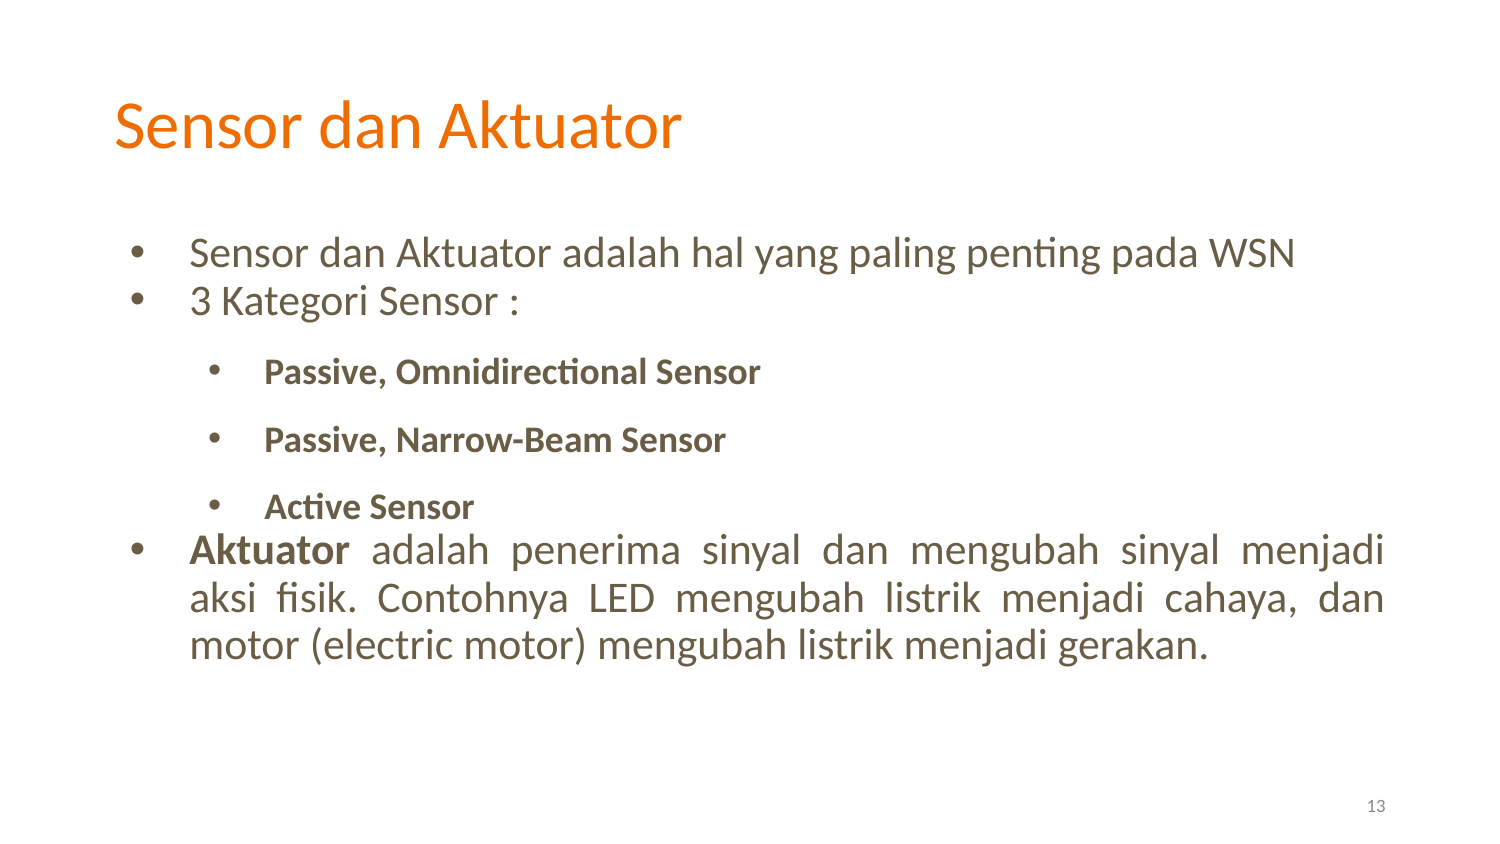

# Sensor dan Aktuator
Sensor dan Aktuator adalah hal yang paling penting pada WSN
3 Kategori Sensor :
Passive, Omnidirectional Sensor
Passive, Narrow-Beam Sensor
Active Sensor
Aktuator adalah penerima sinyal dan mengubah sinyal menjadi aksi fisik. Contohnya LED mengubah listrik menjadi cahaya, dan motor (electric motor) mengubah listrik menjadi gerakan.
13